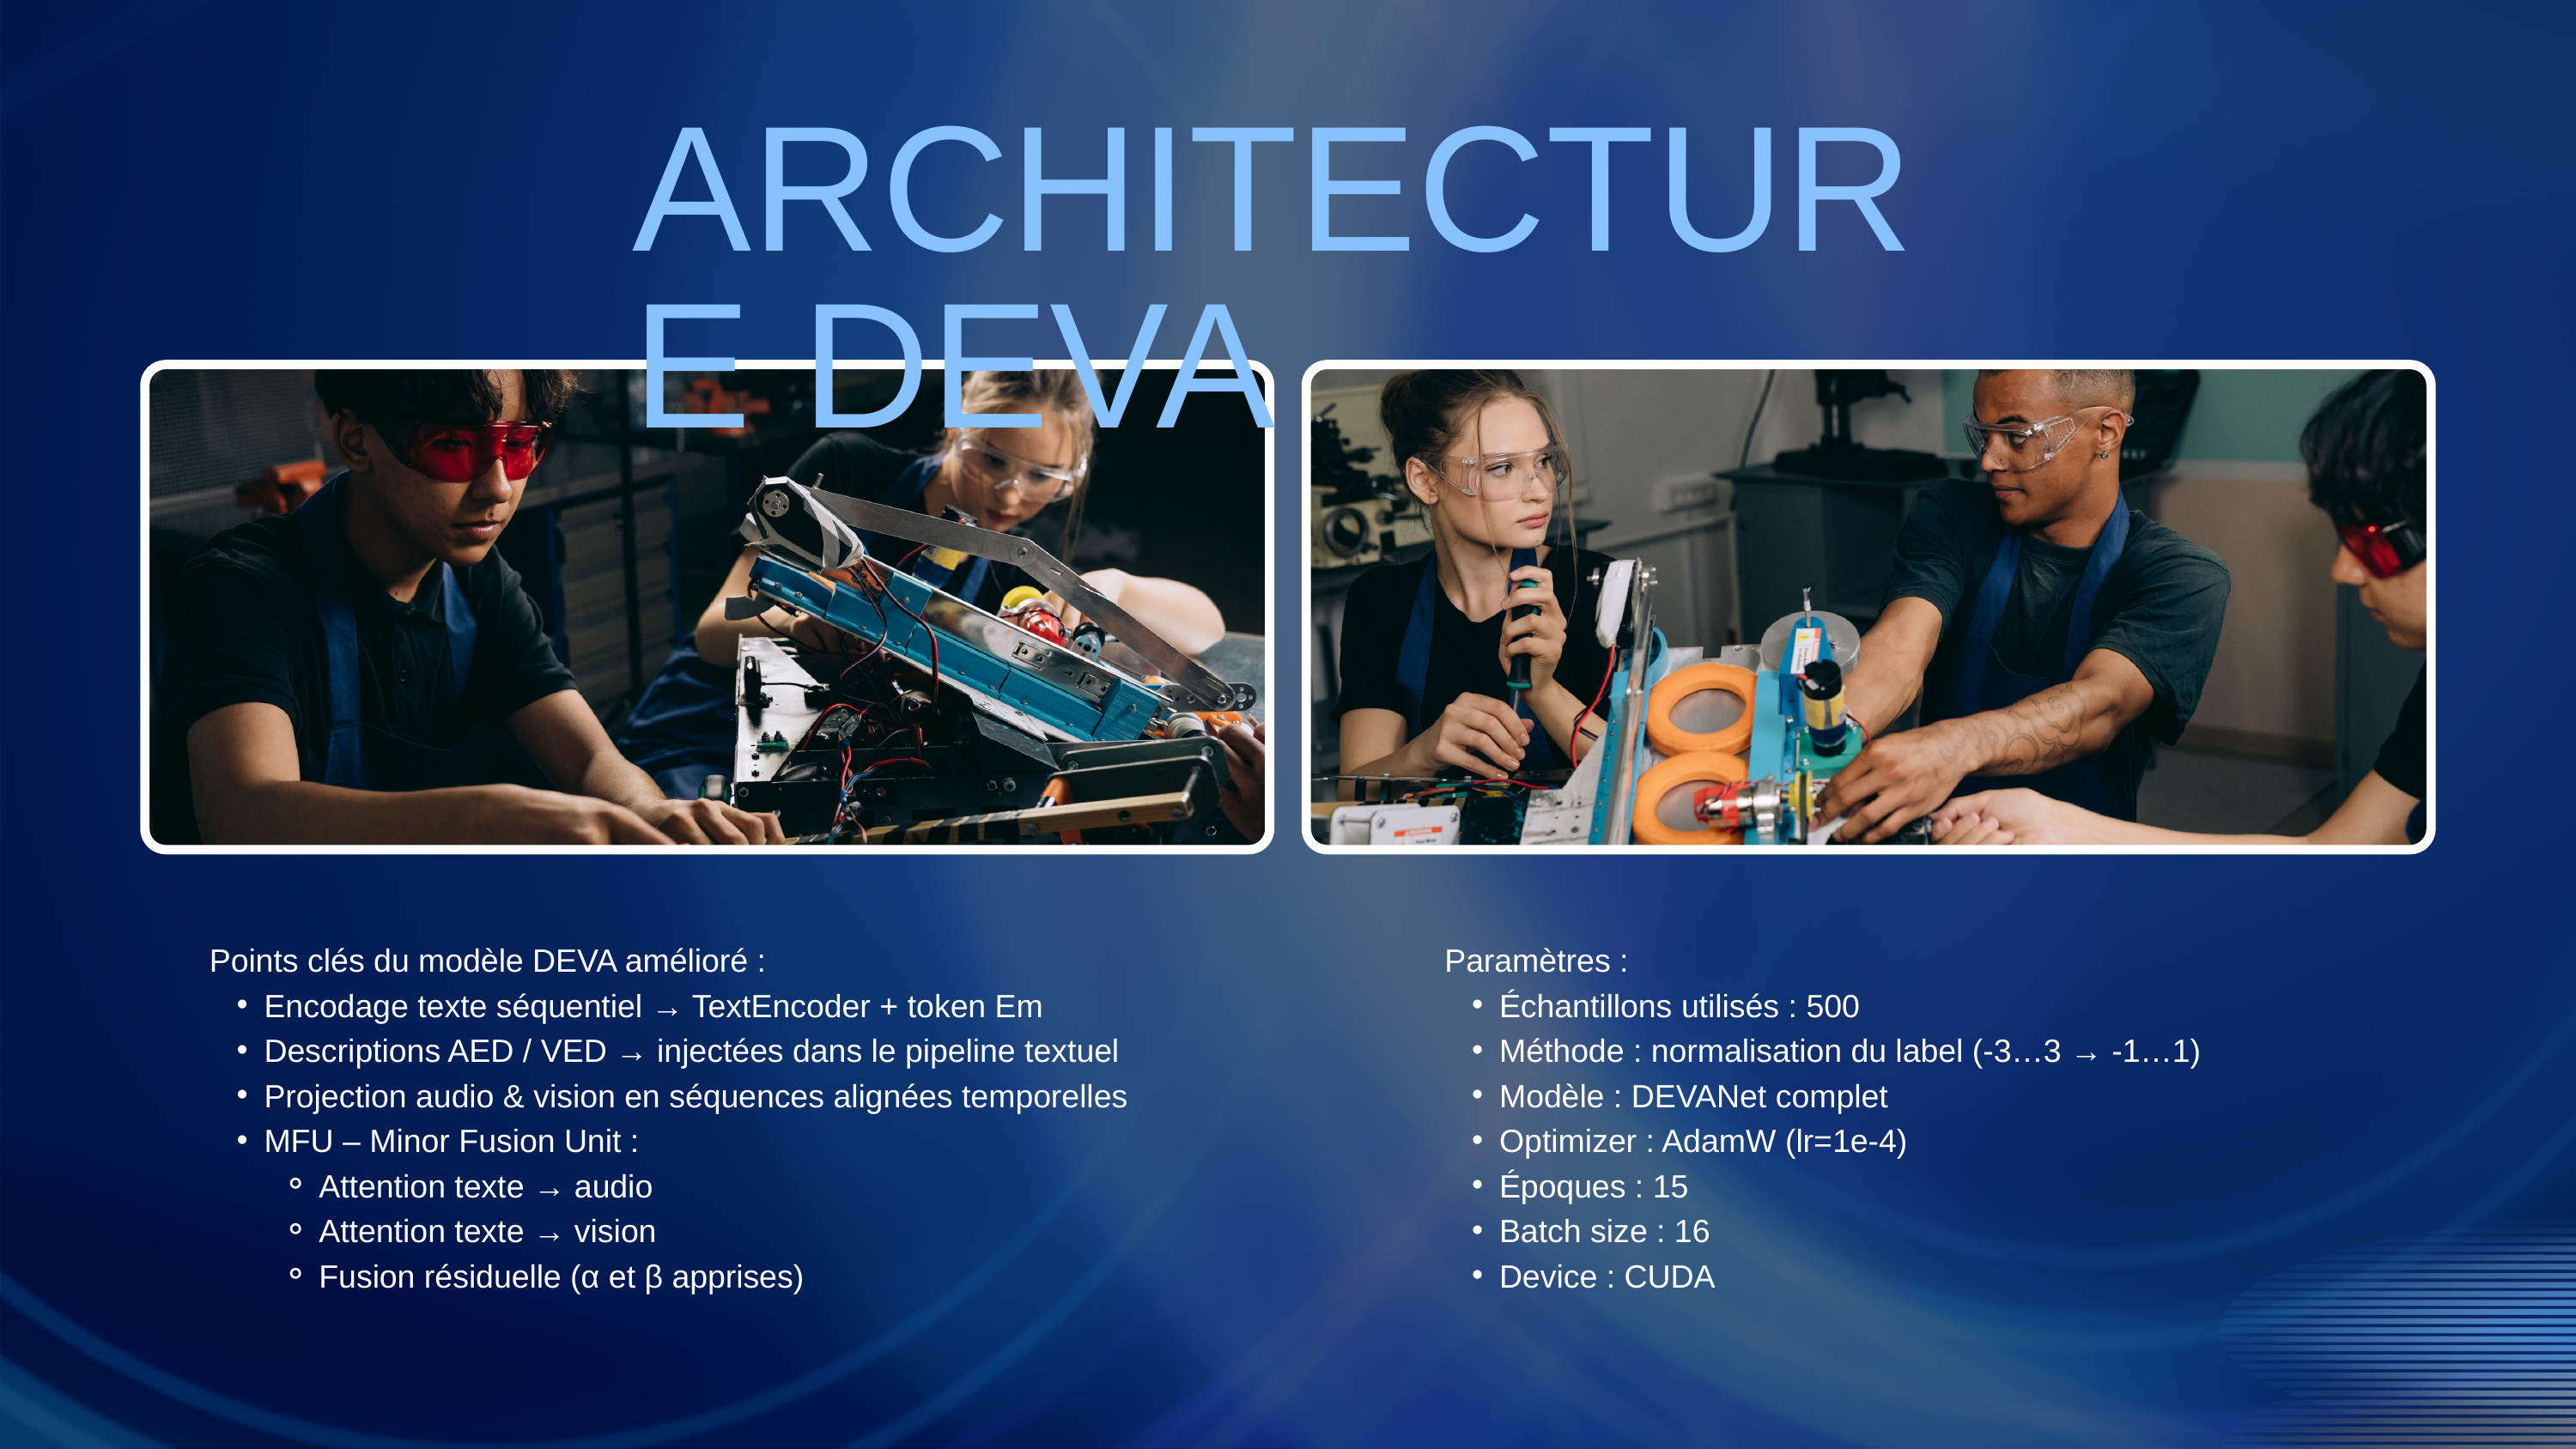

ARCHITECTURE DEVA

Points clés du modèle DEVA amélioré :
Encodage texte séquentiel → TextEncoder + token Em
Descriptions AED / VED → injectées dans le pipeline textuel
Projection audio & vision en séquences alignées temporelles
MFU – Minor Fusion Unit :
Attention texte → audio
Attention texte → vision
Fusion résiduelle (α et β apprises)

Paramètres :
Échantillons utilisés : 500
Méthode : normalisation du label (-3…3 → -1…1)
Modèle : DEVANet complet
Optimizer : AdamW (lr=1e-4)
Époques : 15
Batch size : 16
Device : CUDA